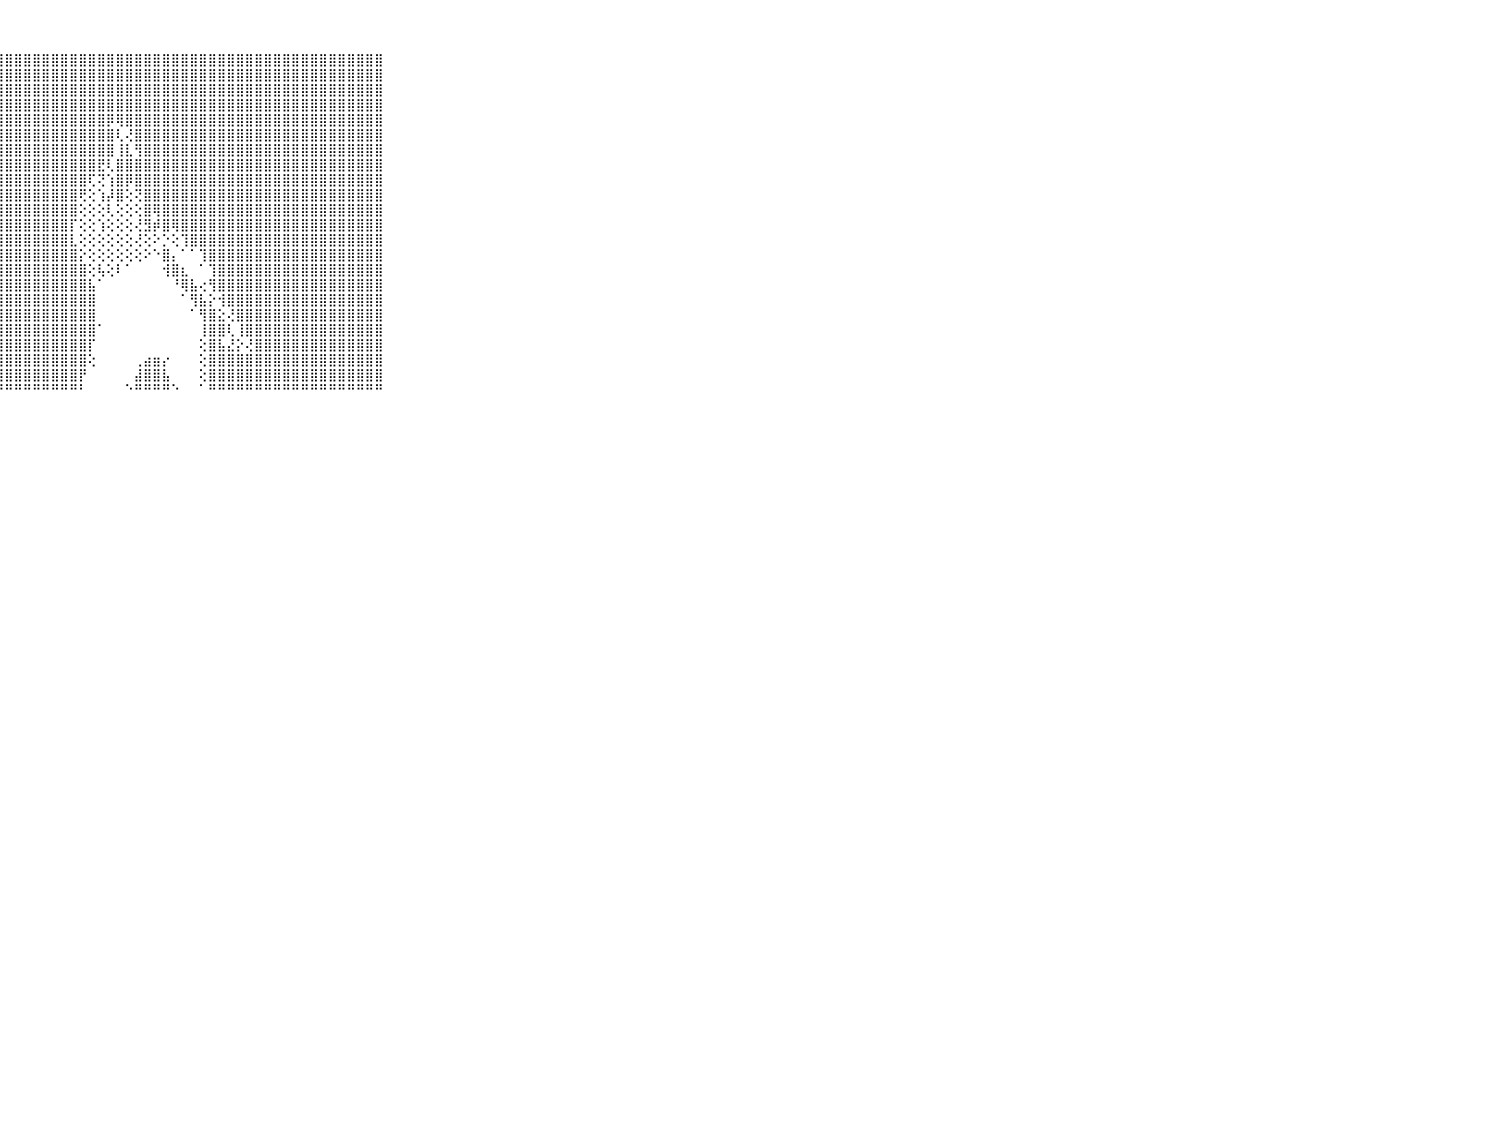

⠀⠀⠀⠀⠀⠀⠀⠀⠀⠀⠀⣿⣿⣿⣿⣿⣿⣿⣿⣿⣿⣿⣿⣿⣿⣿⣿⣿⣿⣿⣿⣿⣿⣿⣿⣿⣿⣿⣿⣿⣿⣿⣿⣿⣿⣿⣿⣿⣿⣿⣿⣿⣿⣿⣿⣿⣿⣿⣿⣿⣿⣿⣿⣿⣿⣿⣿⣿⣿⠀⠀⠀⠀⠀⠀⠀⠀⠀⠀⠀⠀
⠀⠀⠀⠀⠀⠀⠀⠀⠀⠀⠀⣿⣿⣿⣿⣿⣿⣿⣿⣿⣿⣿⣿⣿⣿⣿⣿⣿⣿⣿⣿⣿⣿⣿⣿⣿⣿⣿⣿⣿⣿⣿⣿⣿⣿⣿⣿⣿⣿⣿⣿⣿⣿⣿⣿⣿⣿⣿⣿⣿⣿⣿⣿⣿⣿⣿⣿⣿⣿⠀⠀⠀⠀⠀⠀⠀⠀⠀⠀⠀⠀
⠀⠀⠀⠀⠀⠀⠀⠀⠀⠀⠀⣿⣿⣿⣿⣿⣿⣿⣿⣿⣿⣿⣿⣿⣿⣿⣿⣿⣿⣿⣿⣿⣿⣿⣿⣿⣿⣿⣿⣿⣿⣿⣿⣿⣿⣿⣿⣿⣿⣿⣿⣿⣿⣿⣿⣿⣿⣿⣿⣿⣿⣿⣿⣿⣿⣿⣿⣿⣿⠀⠀⠀⠀⠀⠀⠀⠀⠀⠀⠀⠀
⠀⠀⠀⠀⠀⠀⠀⠀⠀⠀⠀⣿⣿⣿⣿⣿⣿⣿⣿⣿⣿⣿⣿⣿⣿⣿⣿⣿⣿⣿⣿⣿⣿⣿⣿⣿⣿⣿⣿⣿⣿⣿⣿⣿⣿⣿⣿⣿⣿⣿⣿⣿⣿⣿⣿⣿⣿⣿⣿⣿⣿⣿⣿⣿⣿⣿⣿⣿⣿⠀⠀⠀⠀⠀⠀⠀⠀⠀⠀⠀⠀
⠀⠀⠀⠀⠀⠀⠀⠀⠀⠀⠀⣿⣿⣿⣿⣿⣿⣿⣿⣿⣿⣿⣿⣿⣿⣿⣿⣿⣿⣿⣿⣿⣿⣿⣿⣿⣿⣿⣿⡿⢿⣿⣿⣿⣿⣿⣿⣿⣿⣿⣿⣿⣿⣿⣿⣿⣿⣿⣿⣿⣿⣿⣿⣿⣿⣿⣿⣿⣿⠀⠀⠀⠀⠀⠀⠀⠀⠀⠀⠀⠀
⠀⠀⠀⠀⠀⠀⠀⠀⠀⠀⠀⣿⣿⣿⣿⣿⣿⣿⣿⣿⣿⣿⣿⣿⣿⣿⣿⣿⣿⣿⣿⣿⣿⣿⣿⣿⣿⣿⣿⣿⢇⢜⣿⣿⣿⣿⣿⣿⣿⣿⣿⣿⣿⣿⣿⣿⣿⣿⣿⣿⣿⣿⣿⣿⣿⣿⣿⣿⣿⠀⠀⠀⠀⠀⠀⠀⠀⠀⠀⠀⠀
⠀⠀⠀⠀⠀⠀⠀⠀⠀⠀⠀⣿⣿⣿⣿⣿⣿⣿⣿⣿⣿⣿⣿⣿⣿⣿⣿⣿⣿⣿⣿⣿⣿⣿⣿⣿⣿⣿⣿⣿⢸⣇⢻⣿⣿⣿⣿⣿⣿⣿⣿⣿⣿⣿⣿⣿⣿⣿⣿⣿⣿⣿⣿⣿⣿⣿⣿⣿⣿⠀⠀⠀⠀⠀⠀⠀⠀⠀⠀⠀⠀
⠀⠀⠀⠀⠀⠀⠀⠀⠀⠀⠀⣿⣿⣿⣿⣿⣿⣿⣿⣿⣿⣿⣿⣿⣿⣿⣿⣿⣿⣿⣿⣿⣿⣿⣿⣿⣿⣿⣟⢇⣿⣿⣿⣿⣿⣿⣿⣿⣿⣿⣿⣿⣿⣿⣿⣿⣿⣿⣿⣿⣿⣿⣿⣿⣿⣿⣿⣿⣿⠀⠀⠀⠀⠀⠀⠀⠀⠀⠀⠀⠀
⠀⠀⠀⠀⠀⠀⠀⠀⠀⠀⠀⣿⣿⣿⣿⣿⣿⣿⣿⣿⣿⣿⣿⣿⣿⣿⣿⣿⣿⣿⣿⣿⣿⣿⣿⣿⣿⢏⢝⢱⣿⡿⣿⣿⣿⣿⣿⣿⣿⣿⣿⣿⣿⣿⣿⣿⣿⣿⣿⣿⣿⣿⣿⣿⣿⣿⣿⣿⣿⠀⠀⠀⠀⠀⠀⠀⠀⠀⠀⠀⠀
⠀⠀⠀⠀⠀⠀⠀⠀⠀⠀⠀⣿⣿⣿⣿⣿⣿⣿⣿⣿⣿⣿⣿⣿⣿⣿⣿⣿⣿⣿⣿⣿⣿⣿⣿⣿⢟⢕⢱⡼⣿⢕⢝⣿⣿⣿⣿⣿⣿⣿⣿⣿⣿⣿⣿⣿⣿⣿⣿⣿⣿⣿⣿⣿⣿⣿⣿⣿⣿⠀⠀⠀⠀⠀⠀⠀⠀⠀⠀⠀⠀
⠀⠀⠀⠀⠀⠀⠀⠀⠀⠀⠀⣿⣿⣿⣿⣿⣿⣿⣿⣿⣿⣿⣿⣿⣿⣿⣿⣿⣿⣿⣿⣿⣿⣿⣿⣿⢕⢕⢕⢇⢕⢕⢕⣿⢿⣿⣿⣿⣿⣿⣿⣿⣿⣿⣿⣿⣿⣿⣿⣿⣿⣿⣿⣿⣿⣿⣿⣿⣿⠀⠀⠀⠀⠀⠀⠀⠀⠀⠀⠀⠀
⠀⠀⠀⠀⠀⠀⠀⠀⠀⠀⠀⣿⣿⣿⣿⣿⣿⣿⣿⣿⣿⣿⣿⣿⣿⣿⣿⣿⣿⣿⣿⣿⣿⣿⣿⡏⢕⢕⢱⢕⢕⢕⢜⣻⡾⣿⢿⣿⣿⣿⣿⣿⣿⣿⣿⣿⣿⣿⣿⣿⣿⣿⣿⣿⣿⣿⣿⣿⣿⠀⠀⠀⠀⠀⠀⠀⠀⠀⠀⠀⠀
⠀⠀⠀⠀⠀⠀⠀⠀⠀⠀⠀⣿⣿⣿⣿⣿⣿⣿⣿⣿⣿⣿⣿⣿⣿⣿⣿⣿⣿⣿⣿⣿⣿⣿⣿⣇⢕⢕⢕⢕⢕⢕⢜⢕⠕⡑⢕⢹⣿⣿⣿⣿⣿⣿⣿⣿⣿⣿⣿⣿⣿⣿⣿⣿⣿⣿⣿⣿⣿⠀⠀⠀⠀⠀⠀⠀⠀⠀⠀⠀⠀
⠀⠀⠀⠀⠀⠀⠀⠀⠀⠀⠀⣿⣿⣿⣿⣿⣿⣿⣿⣿⣿⣿⣿⣿⣿⣿⣿⣿⣿⣿⣿⣿⣿⣿⣿⣿⡕⢕⢕⢕⢕⢕⢕⠕⠑⣿⡄⠁⠁⢹⣿⣿⣿⣿⣿⣿⣿⣿⣿⣿⣿⣿⣿⣿⣿⣿⣿⣿⣿⠀⠀⠀⠀⠀⠀⠀⠀⠀⠀⠀⠀
⠀⠀⠀⠀⠀⠀⠀⠀⠀⠀⠀⣿⣿⣿⣿⣿⣿⣿⣿⣿⣿⣿⣿⣿⣿⣿⣿⣿⣿⣿⣿⣿⣿⣿⣿⣿⣿⢕⢧⢕⠇⠁⠀⠀⠀⢺⣿⣆⠀⠁⢹⣿⣿⣿⣿⣿⣿⣿⣿⣿⣿⣿⣿⣿⣿⣿⣿⣿⣿⠀⠀⠀⠀⠀⠀⠀⠀⠀⠀⠀⠀
⠀⠀⠀⠀⠀⠀⠀⠀⠀⠀⠀⣿⣿⣿⣿⣿⣿⣿⣿⣿⣿⣿⣿⣿⣿⣿⣿⣿⣿⣿⣿⣿⣿⣿⣿⣿⣿⣧⠁⠀⠀⠀⠀⠀⠀⠀⠘⢿⣧⢔⢻⣿⣿⣿⣿⣿⣿⣿⣿⣿⣿⣿⣿⣿⣿⣿⣿⣿⣿⠀⠀⠀⠀⠀⠀⠀⠀⠀⠀⠀⠀
⠀⠀⠀⠀⠀⠀⠀⠀⠀⠀⠀⣿⣿⣿⣿⣿⣿⣿⣿⣿⣿⣿⣿⣿⣿⣿⣿⣿⣿⣿⣿⣿⣿⣿⣿⣿⣿⣿⠀⠀⠀⠀⠀⠀⠀⠀⠀⠁⢻⣧⡕⢺⣿⣿⣿⣿⣿⣿⣿⣿⣿⣿⣿⣿⣿⣿⣿⣿⣿⠀⠀⠀⠀⠀⠀⠀⠀⠀⠀⠀⠀
⠀⠀⠀⠀⠀⠀⠀⠀⠀⠀⠀⣿⣿⣿⣿⣿⣿⣿⣿⣿⣿⣿⣿⣿⣿⣿⣿⣿⣿⣿⣿⣿⣿⣿⣿⣿⣿⣿⠀⠀⠀⠀⠀⠀⠀⠀⠀⠀⠁⢻⣿⣕⢜⣿⣿⣿⣿⣿⣿⣿⣿⣿⣿⣿⣿⣿⣿⣿⣿⠀⠀⠀⠀⠀⠀⠀⠀⠀⠀⠀⠀
⠀⠀⠀⠀⠀⠀⠀⠀⠀⠀⠀⣿⣿⣿⣿⣿⣿⣿⣿⣿⣿⣿⣿⣿⣿⣿⣿⣿⣿⣿⣿⣿⣿⣿⣿⣿⣿⣿⠁⠀⠀⠀⠀⠀⠀⠀⠀⠀⠀⢸⣿⣿⢇⢸⣿⣿⣿⣿⣿⣿⣿⣿⣿⣿⣿⣿⣿⣿⣿⠀⠀⠀⠀⠀⠀⠀⠀⠀⠀⠀⠀
⠀⠀⠀⠀⠀⠀⠀⠀⠀⠀⠀⣿⣿⣿⣿⣿⣿⣿⣿⣿⣿⣿⣿⣿⣿⣿⣿⣿⣿⣿⣿⣿⣿⣿⣿⣿⣿⡏⠀⠀⠀⠀⠀⠀⠀⠀⠀⠀⠀⢕⣿⣧⣜⡕⢜⣿⣿⣿⣿⣿⣿⣿⣿⣿⣿⣿⣿⣿⣿⠀⠀⠀⠀⠀⠀⠀⠀⠀⠀⠀⠀
⠀⠀⠀⠀⠀⠀⠀⠀⠀⠀⠀⣿⣿⣿⣿⣿⣿⣿⣿⣿⣿⣿⣿⣿⣿⣿⣿⣿⣿⣿⣿⣿⣿⣿⣿⣿⣿⢕⠀⠀⠀⠀⢀⣴⣶⡔⠀⠀⠀⢕⣿⣿⣿⣿⣿⣿⣿⣿⣿⣿⣿⣿⣿⣿⣿⣿⣿⣿⣿⠀⠀⠀⠀⠀⠀⠀⠀⠀⠀⠀⠀
⠀⠀⠀⠀⠀⠀⠀⠀⠀⠀⠀⣿⣿⣿⣿⣿⣿⣿⣿⣿⣿⣿⣿⣿⣿⣿⣿⣿⣿⣿⣿⣿⣿⣿⣿⣿⡟⠀⠀⠀⠀⠀⣼⣿⣿⣧⠀⠀⠀⢕⣿⣿⣿⣿⣿⣿⣿⣿⣿⣿⣿⣿⣿⣿⣿⣿⣿⣿⣿⠀⠀⠀⠀⠀⠀⠀⠀⠀⠀⠀⠀
⠀⠀⠀⠀⠀⠀⠀⠀⠀⠀⠀⠛⠛⠛⠛⠛⠛⠛⠛⠛⠛⠛⠛⠛⠛⠛⠛⠛⠛⠛⠛⠛⠛⠛⠛⠛⠃⠀⠀⠀⠀⠑⠛⠛⠛⠛⠑⠀⠀⠁⠛⠛⠛⠛⠛⠛⠛⠛⠛⠛⠛⠛⠛⠛⠛⠛⠛⠛⠛⠀⠀⠀⠀⠀⠀⠀⠀⠀⠀⠀⠀